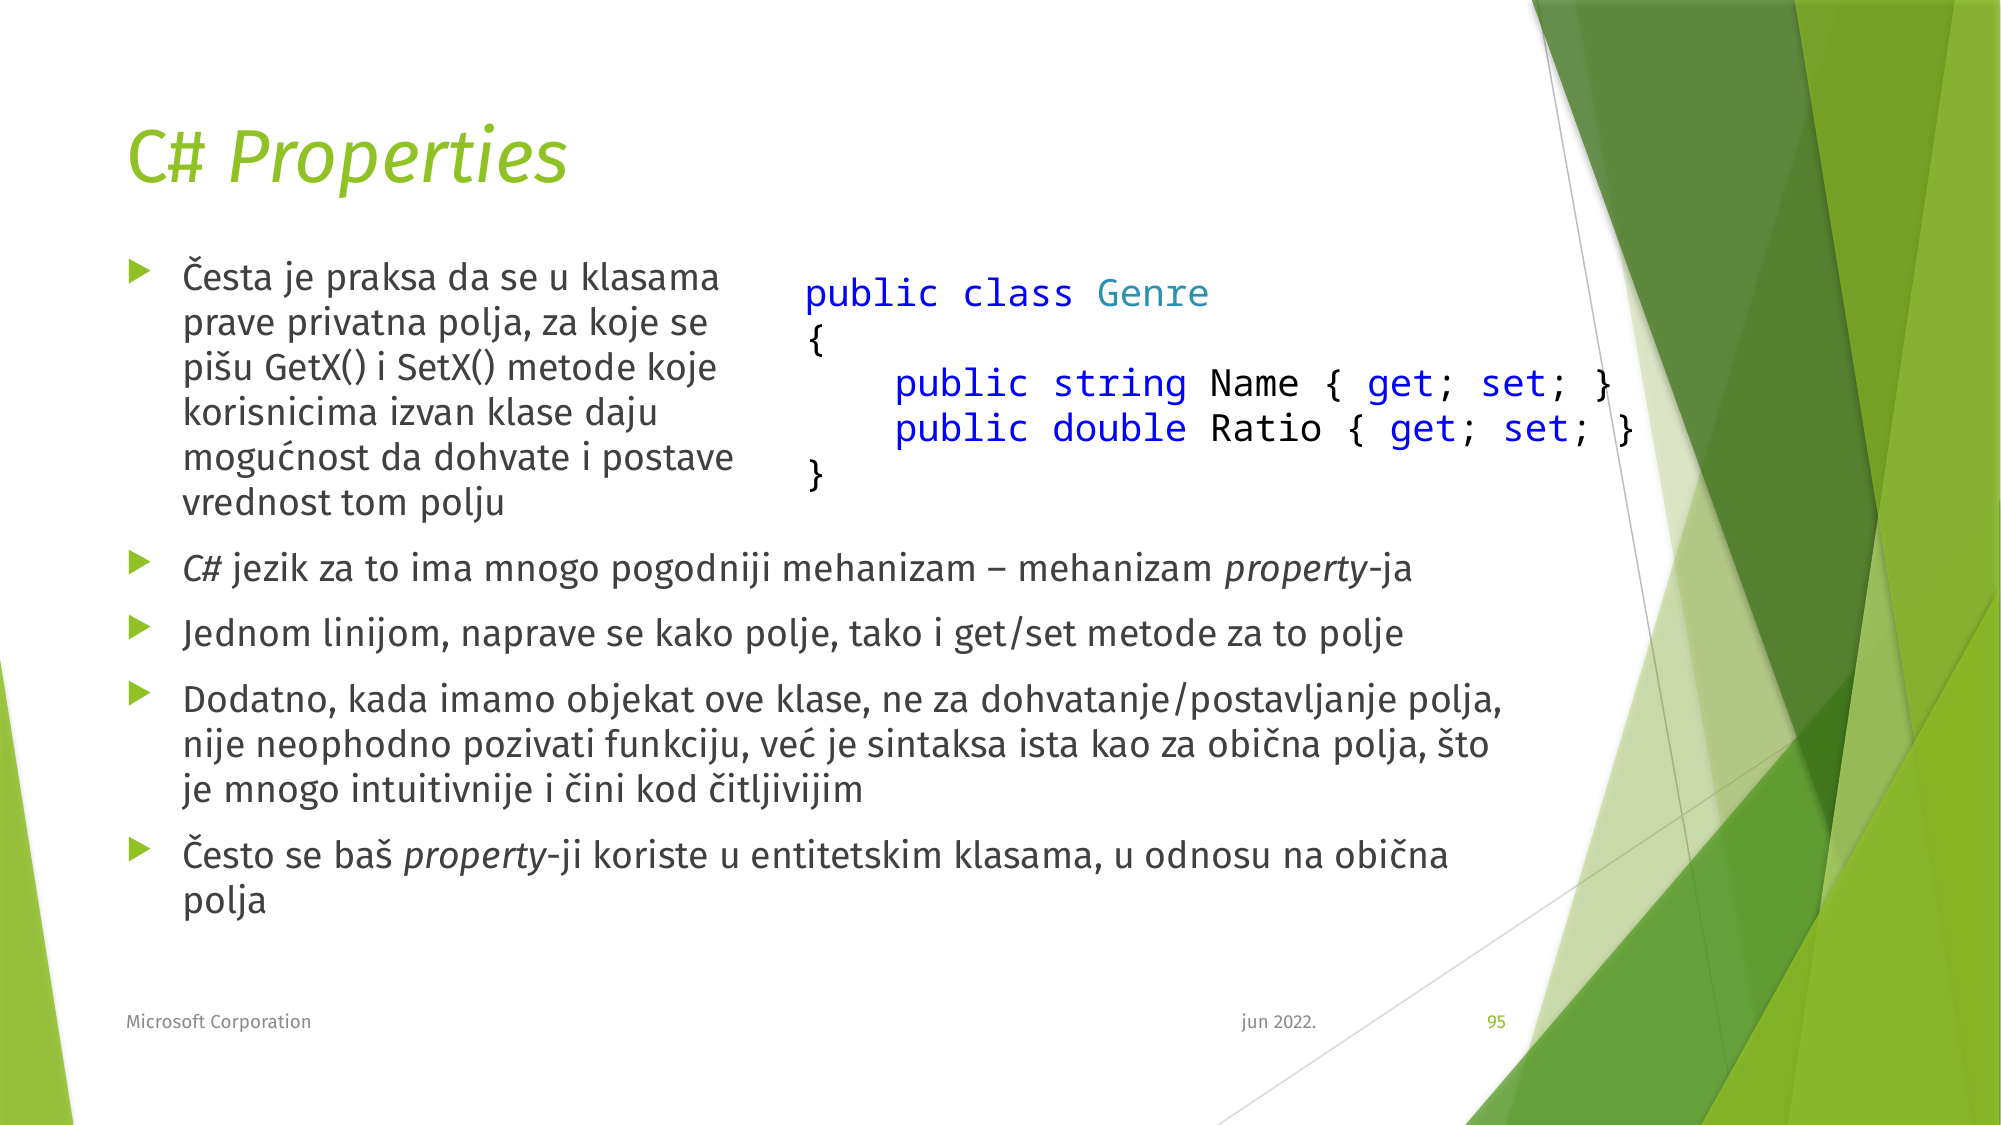

# C# Properties
Česta je praksa da se u klasama
prave privatna polja, za koje se
pišu GetX() i SetX() metode koje
korisnicima izvan klase daju
mogućnost da dohvate i postave
vrednost tom polju
C# jezik za to ima mnogo pogodniji mehanizam – mehanizam property-ja
Jednom linijom, naprave se kako polje, tako i get/set metode za to polje
Dodatno, kada imamo objekat ove klase, ne za dohvatanje/postavljanje polja, nije neophodno pozivati funkciju, već je sintaksa ista kao za obična polja, što je mnogo intuitivnije i čini kod čitljivijim
Često se baš property-ji koriste u entitetskim klasama, u odnosu na obična polja
public class Genre
{
    public string Name { get; set; }
    public double Ratio { get; set; }
}
Microsoft Corporation
jun 2022.
95